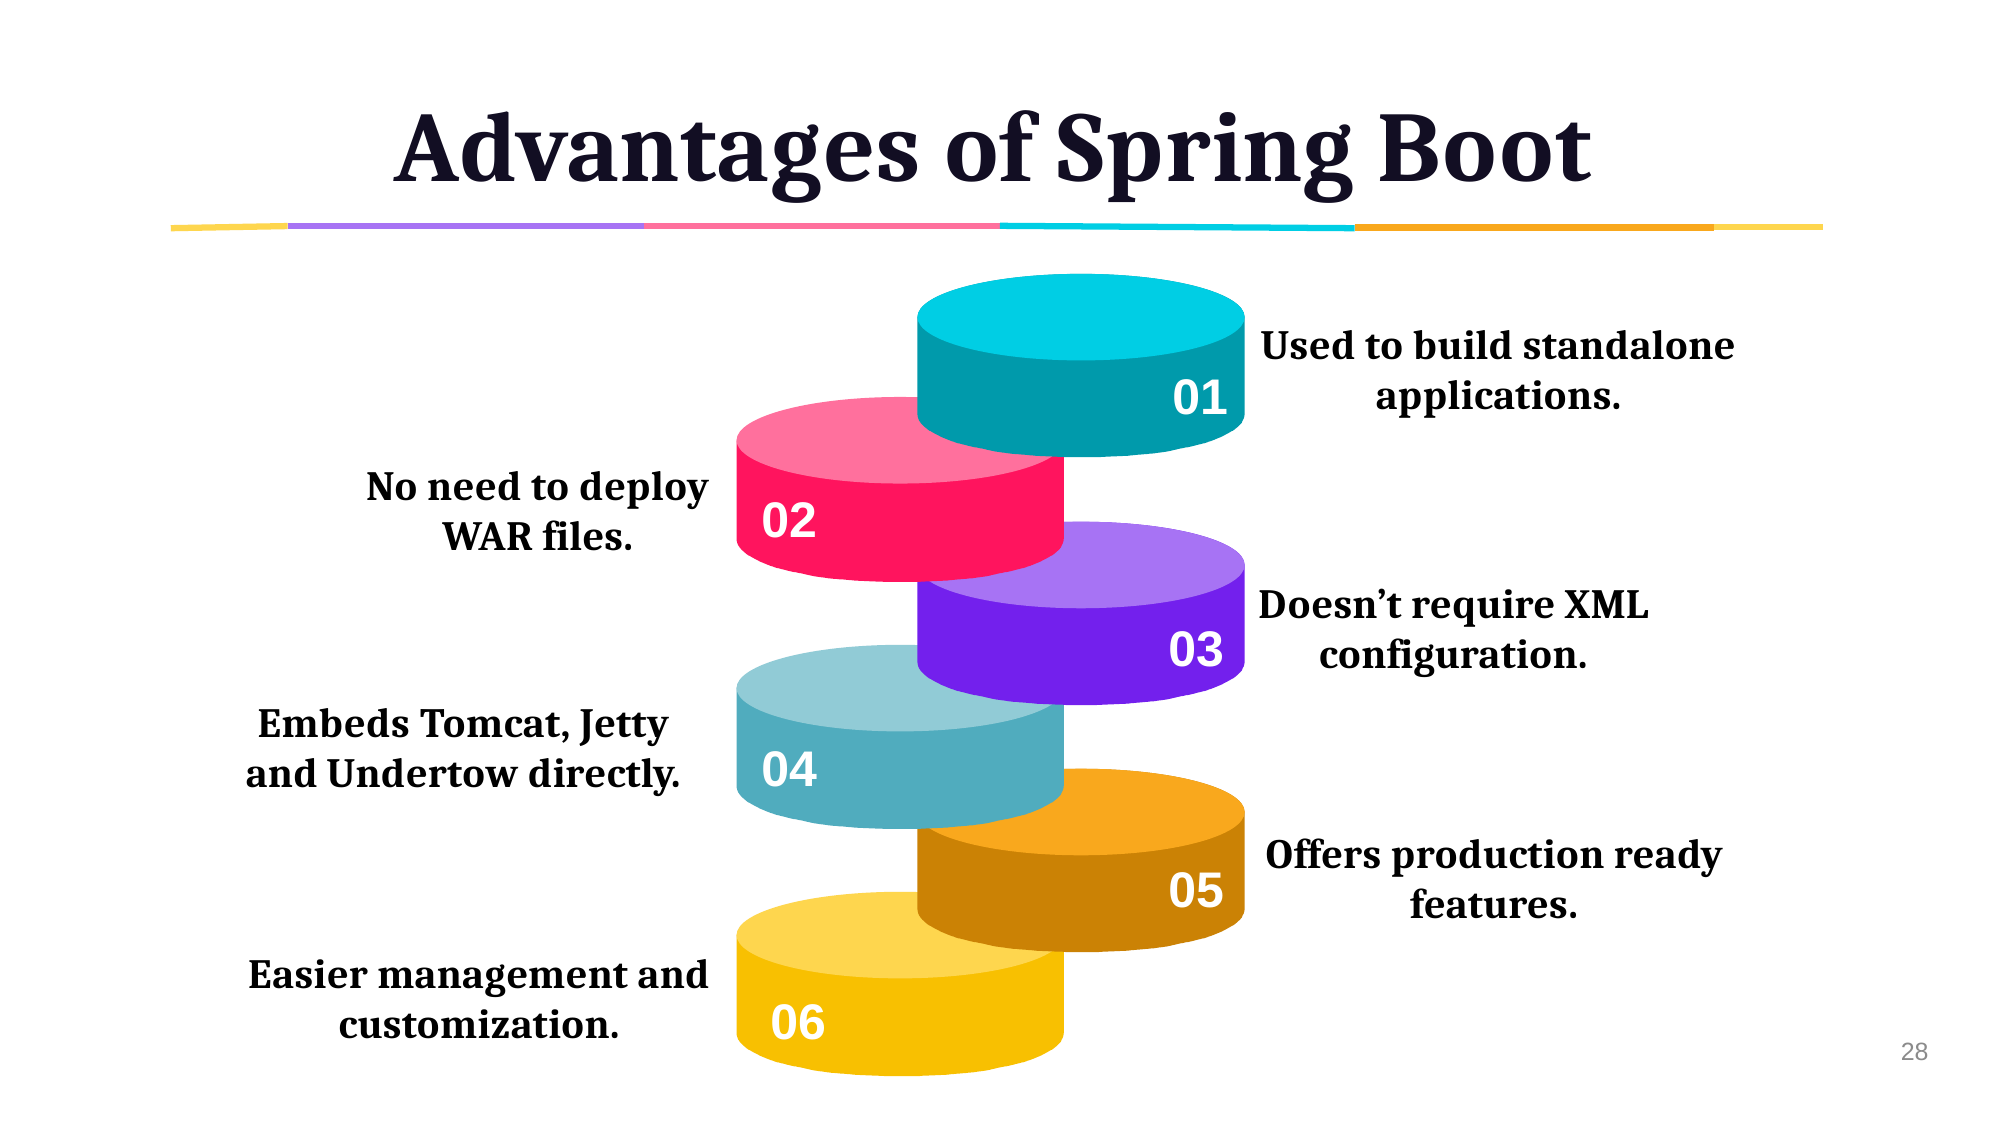

# Advantages of Spring Boot

01

02

03

04

05

06
Used to build standalone applications.
No need to deploy WAR files.
Doesn’t require XML configuration.
Embeds Tomcat, Jetty and Undertow directly.
Offers production ready features.
Easier management and customization.
28